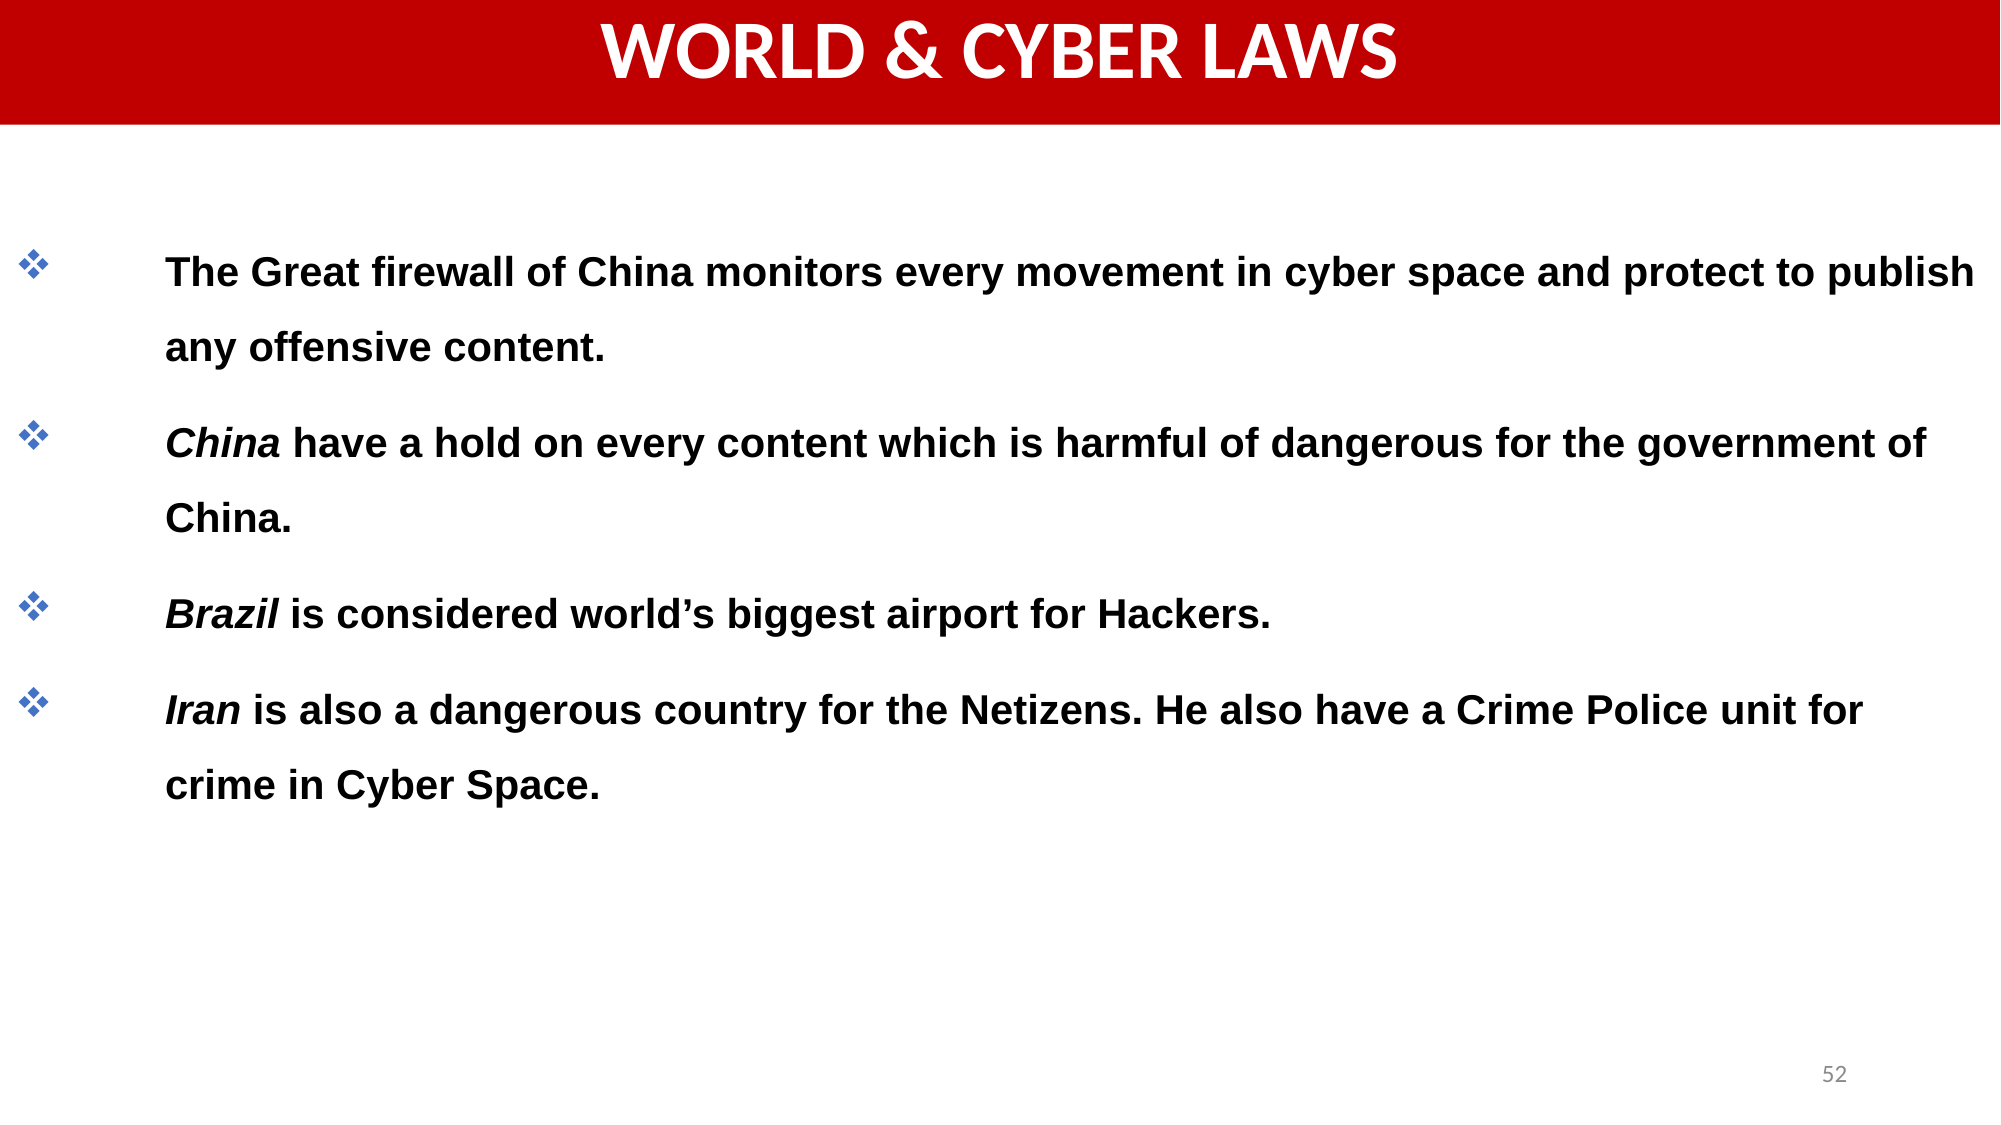

WORLD & CYBER LAWS
The Great firewall of China monitors every movement in cyber space and protect to publish any offensive content.
China have a hold on every content which is harmful of dangerous for the government of China.
Brazil is considered world’s biggest airport for Hackers.
Iran is also a dangerous country for the Netizens. He also have a Crime Police unit for crime in Cyber Space.

52